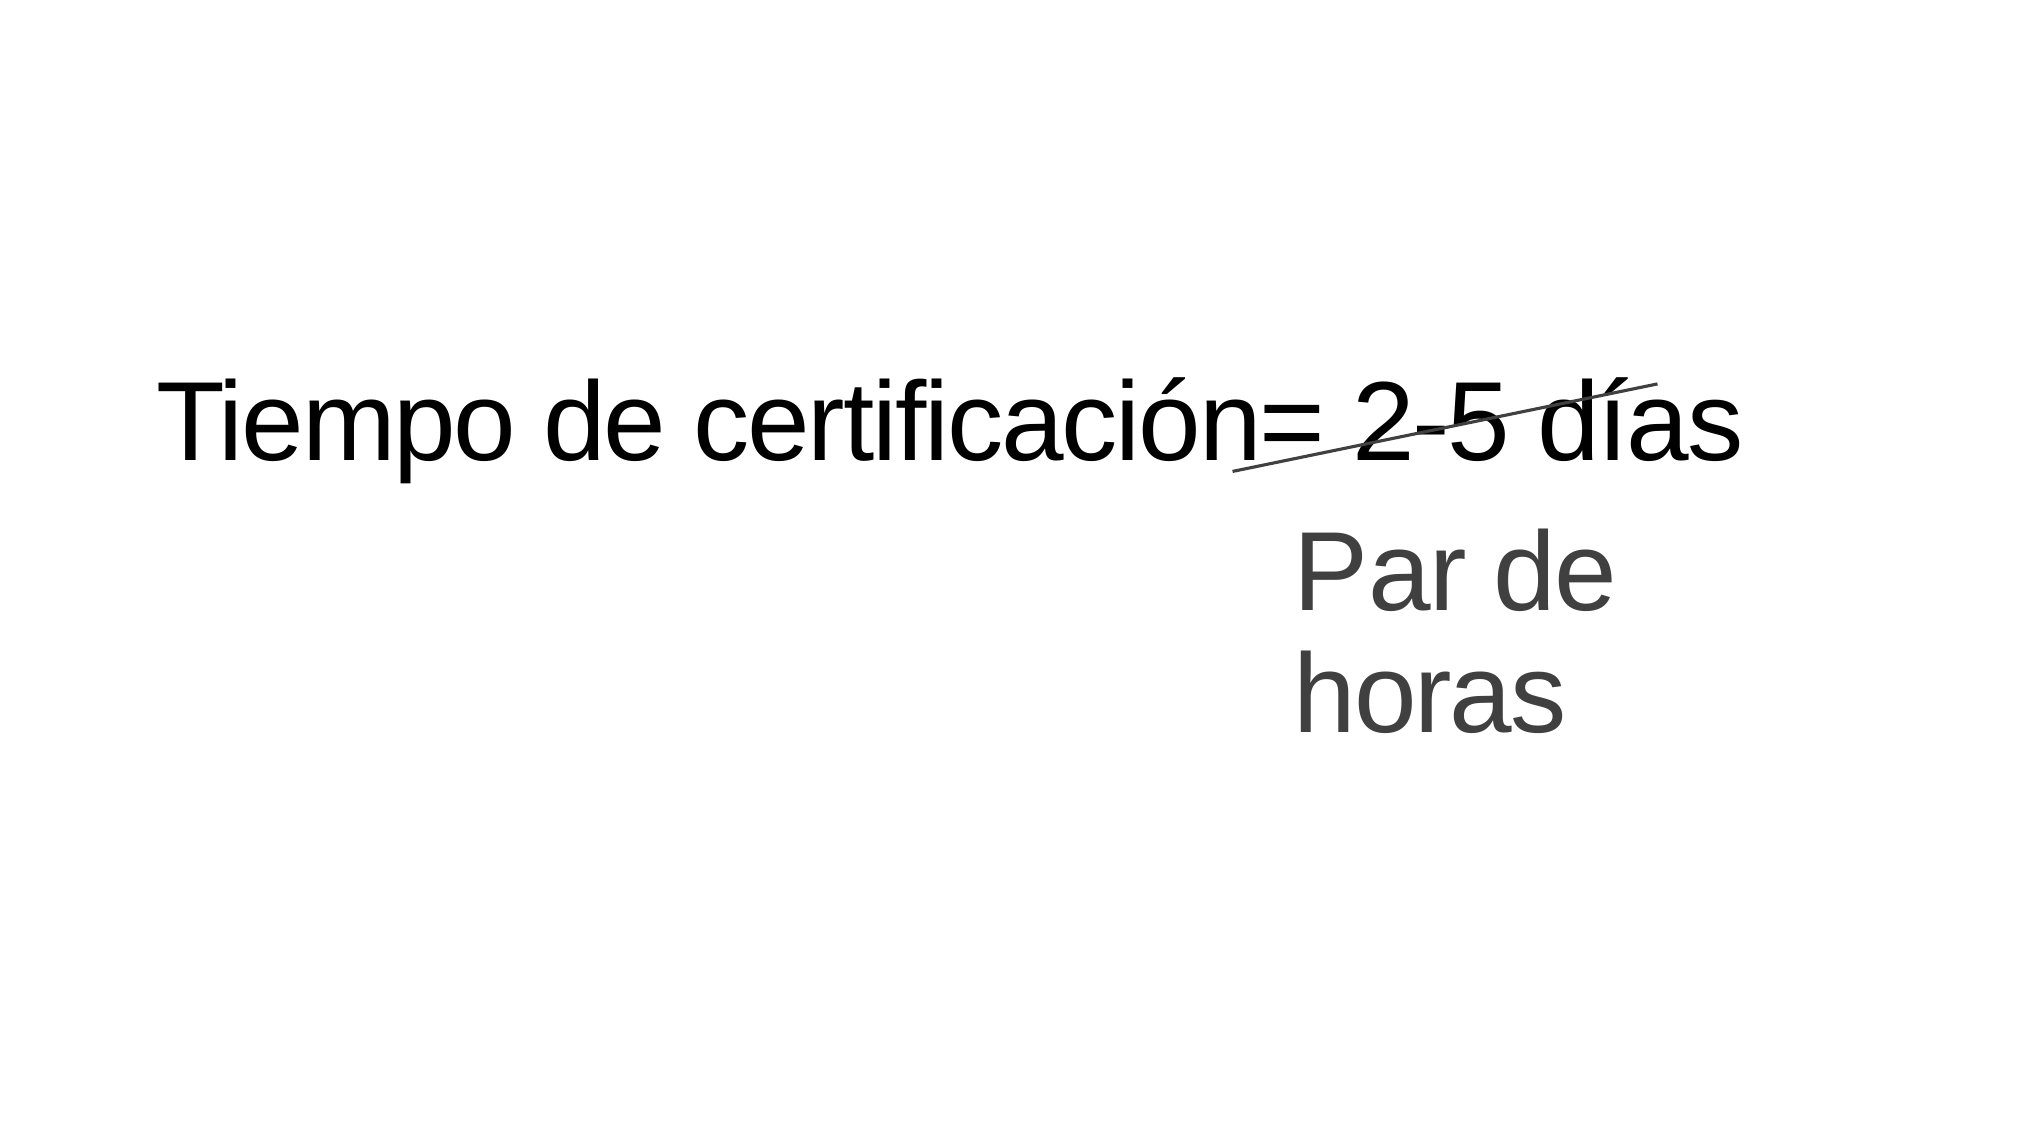

# Tiempo de certificación= 2-5 días
Par de horas